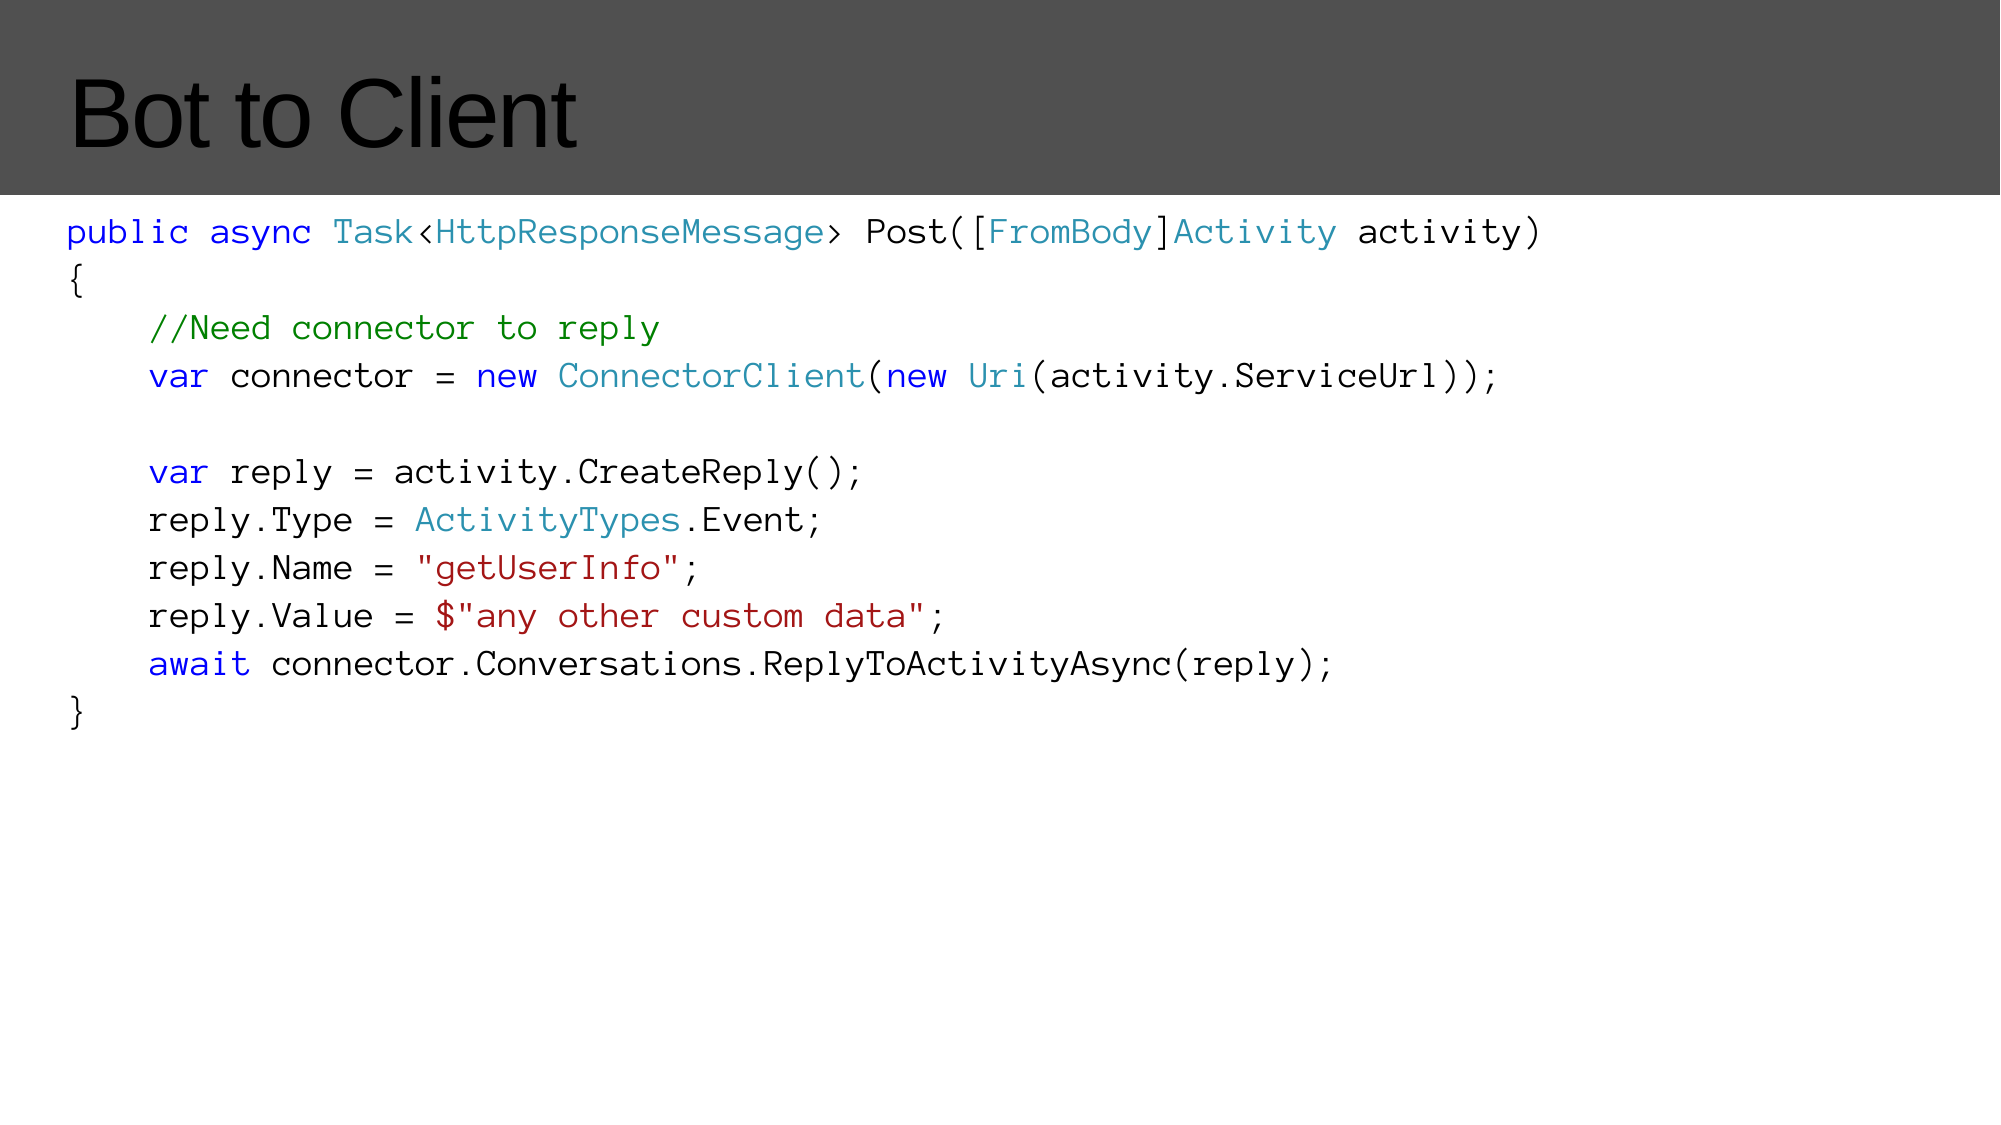

# Bot to Client
public async Task<HttpResponseMessage> Post([FromBody]Activity activity)
{
    //Need connector to reply
    var connector = new ConnectorClient(new Uri(activity.ServiceUrl));

    var reply = activity.CreateReply();
    reply.Type = ActivityTypes.Event;
    reply.Name = "getUserInfo";
    reply.Value = $"any other custom data";
    await connector.Conversations.ReplyToActivityAsync(reply);
}